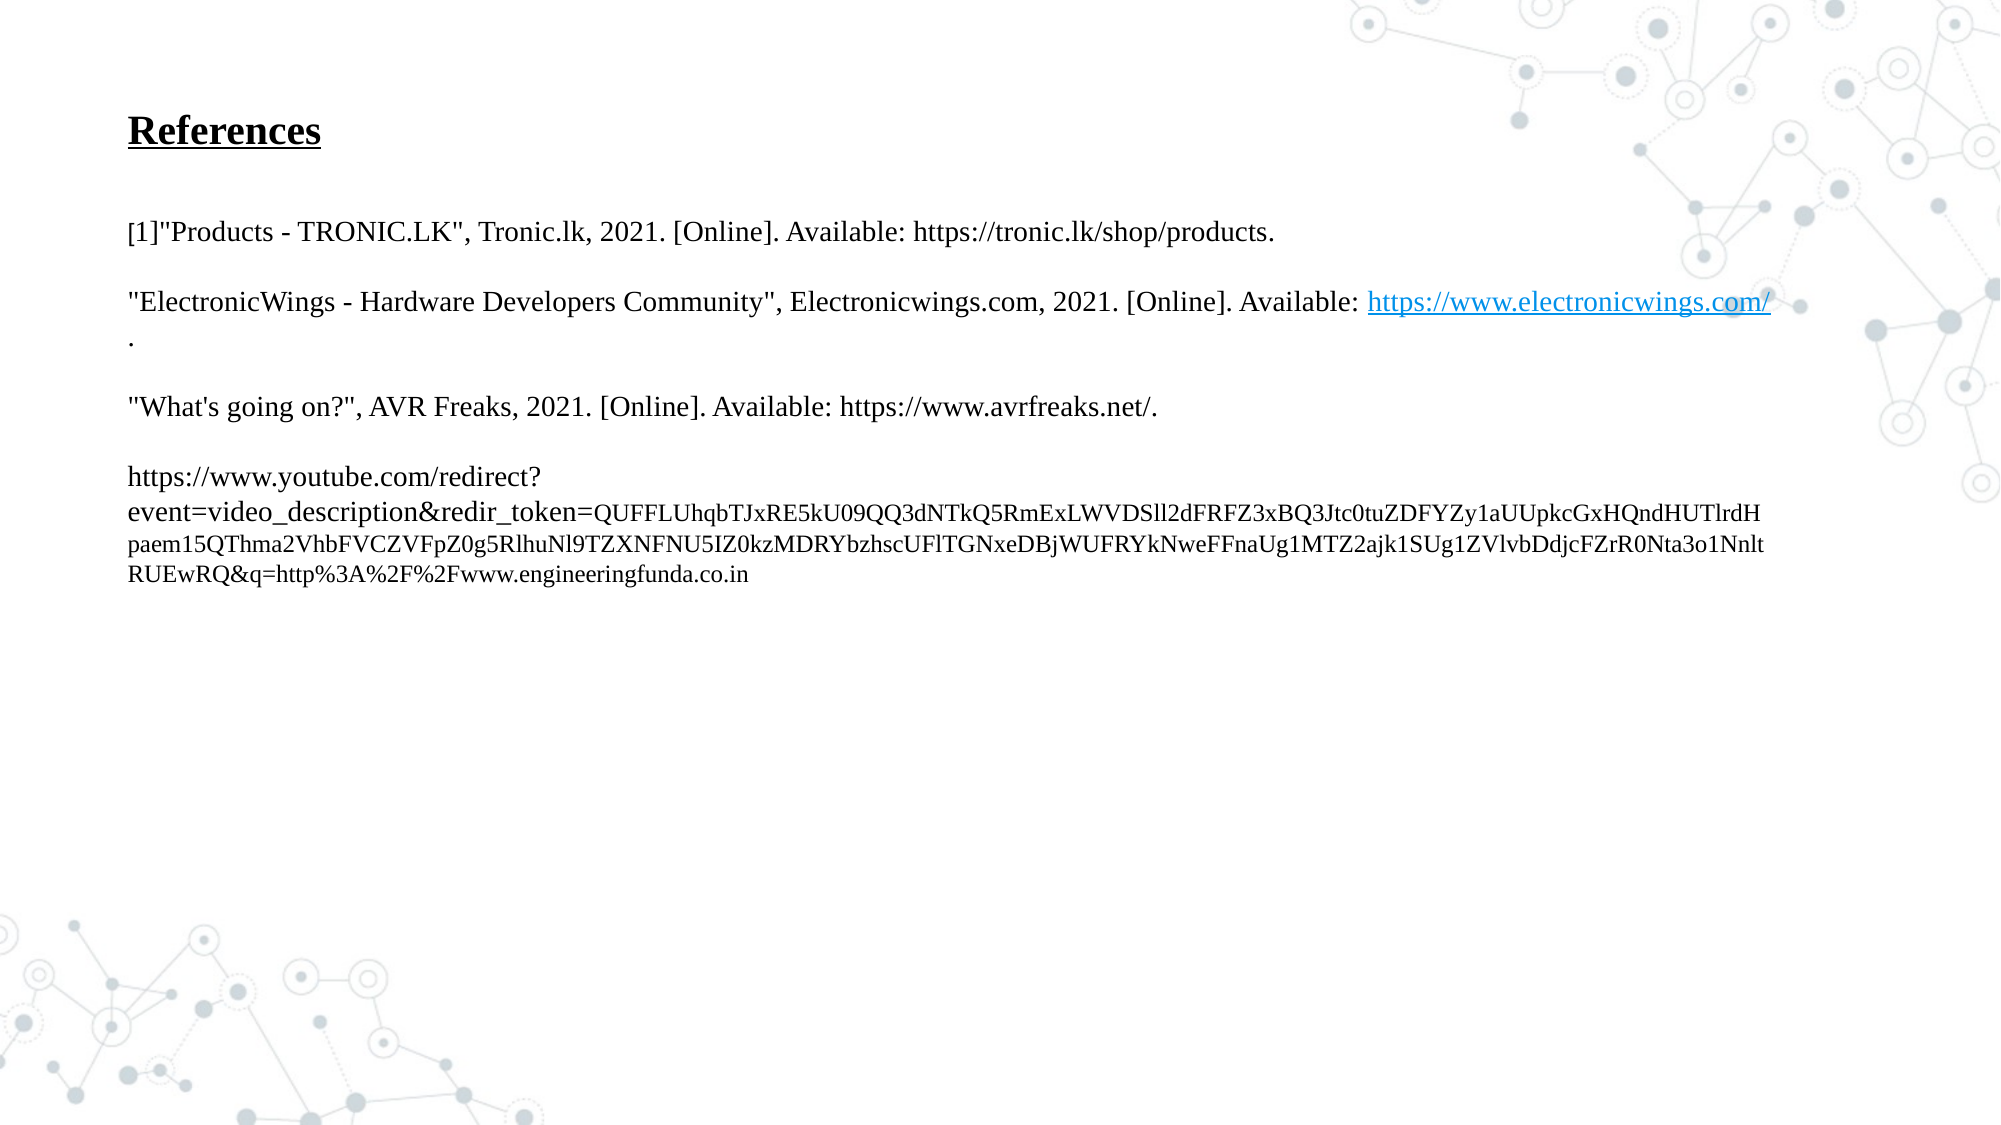

References

[1]"Products - TRONIC.LK", Tronic.lk, 2021. [Online]. Available: https://tronic.lk/shop/products.

"ElectronicWings - Hardware Developers Community", Electronicwings.com, 2021. [Online]. Available: https://www.electronicwings.com/.

"What's going on?", AVR Freaks, 2021. [Online]. Available: https://www.avrfreaks.net/.

https://www.youtube.com/redirect?event=video_description&redir_token=QUFFLUhqbTJxRE5kU09QQ3dNTkQ5RmExLWVDSll2dFRFZ3xBQ3Jtc0tuZDFYZy1aUUpkcGxHQndHUTlrdHpaem15QThma2VhbFVCZVFpZ0g5RlhuNl9TZXNFNU5IZ0kzMDRYbzhscUFlTGNxeDBjWUFRYkNweFFnaUg1MTZ2ajk1SUg1ZVlvbDdjcFZrR0Nta3o1NnltRUEwRQ&q=http%3A%2F%2Fwww.engineeringfunda.co.in